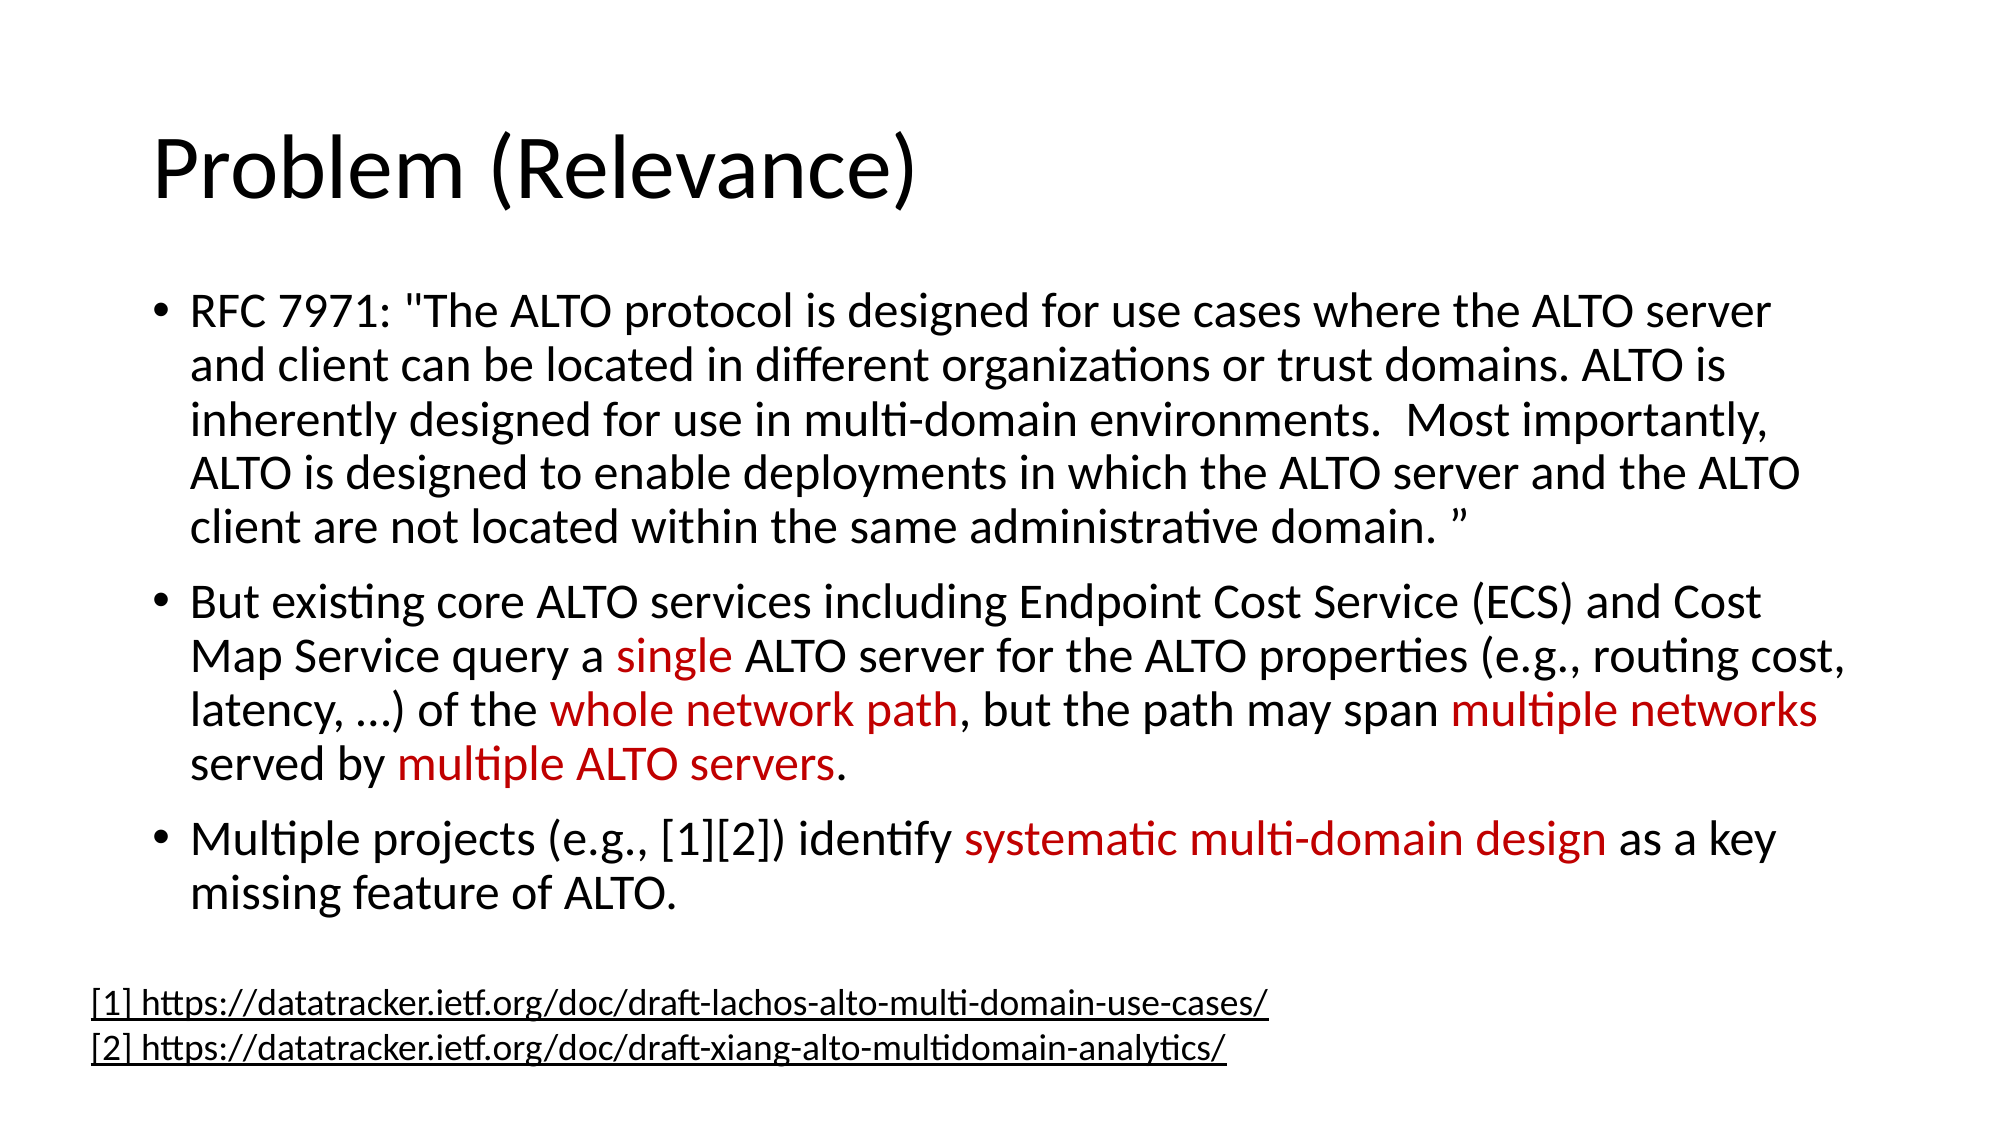

# Problem (Relevance)
RFC 7971: "The ALTO protocol is designed for use cases where the ALTO server and client can be located in different organizations or trust domains. ALTO is inherently designed for use in multi-domain environments.  Most importantly,   ALTO is designed to enable deployments in which the ALTO server and the ALTO client are not located within the same administrative domain. ”
But existing core ALTO services including Endpoint Cost Service (ECS) and Cost Map Service query a single ALTO server for the ALTO properties (e.g., routing cost, latency, …) of the whole network path, but the path may span multiple networks served by multiple ALTO servers.
Multiple projects (e.g., [1][2]) identify systematic multi-domain design as a key missing feature of ALTO.
[1] https://datatracker.ietf.org/doc/draft-lachos-alto-multi-domain-use-cases/
[2] https://datatracker.ietf.org/doc/draft-xiang-alto-multidomain-analytics/